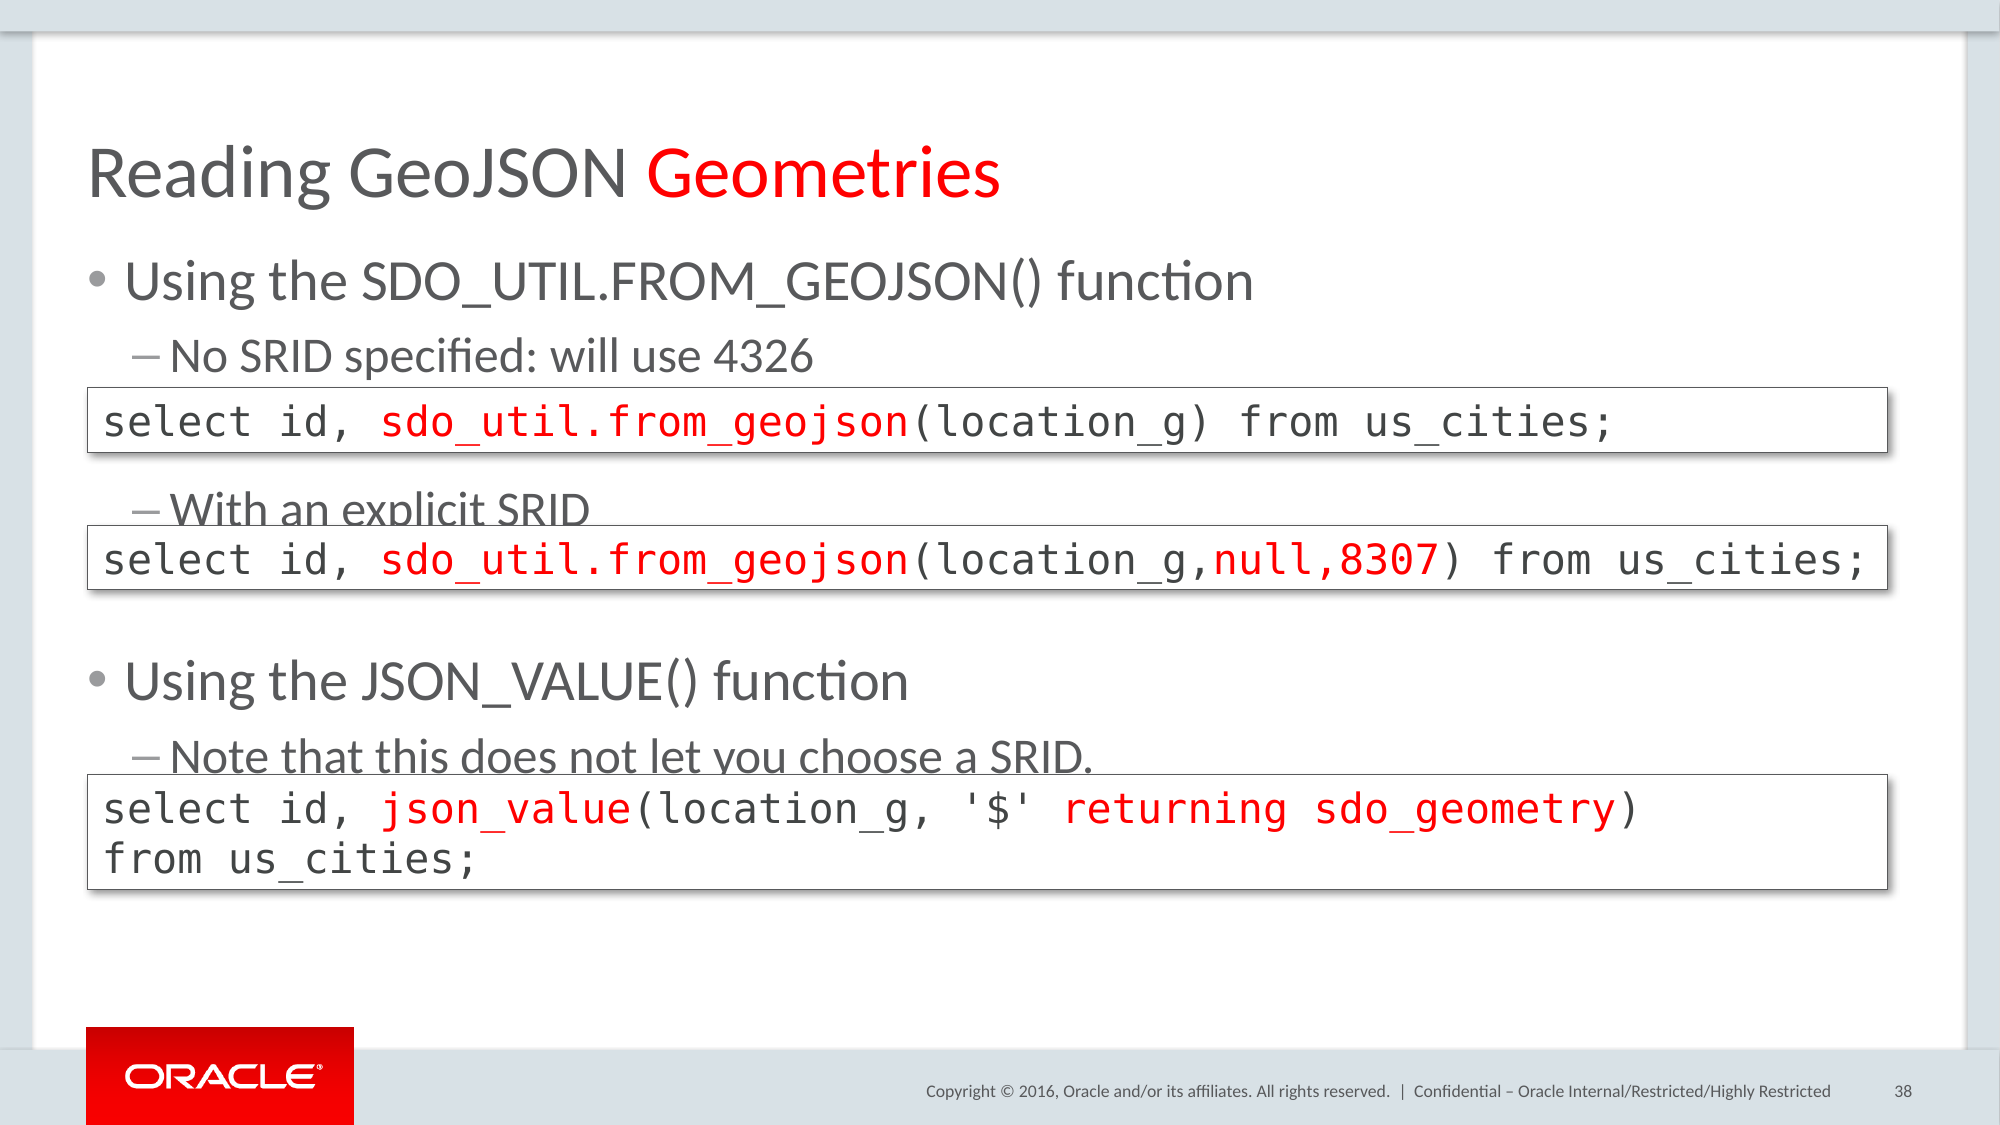

# Reading GeoJSON Geometries
Using the SDO_UTIL.FROM_GEOJSON() function
No SRID specified: will use 4326

With an explicit SRID

Using the JSON_VALUE() function
Note that this does not let you choose a SRID.

select id, sdo_util.from_geojson(location_g) from us_cities;
select id, sdo_util.from_geojson(location_g,null,8307) from us_cities;
select id, json_value(location_g, '$' returning sdo_geometry)
from us_cities;
Confidential – Oracle Internal/Restricted/Highly Restricted
38